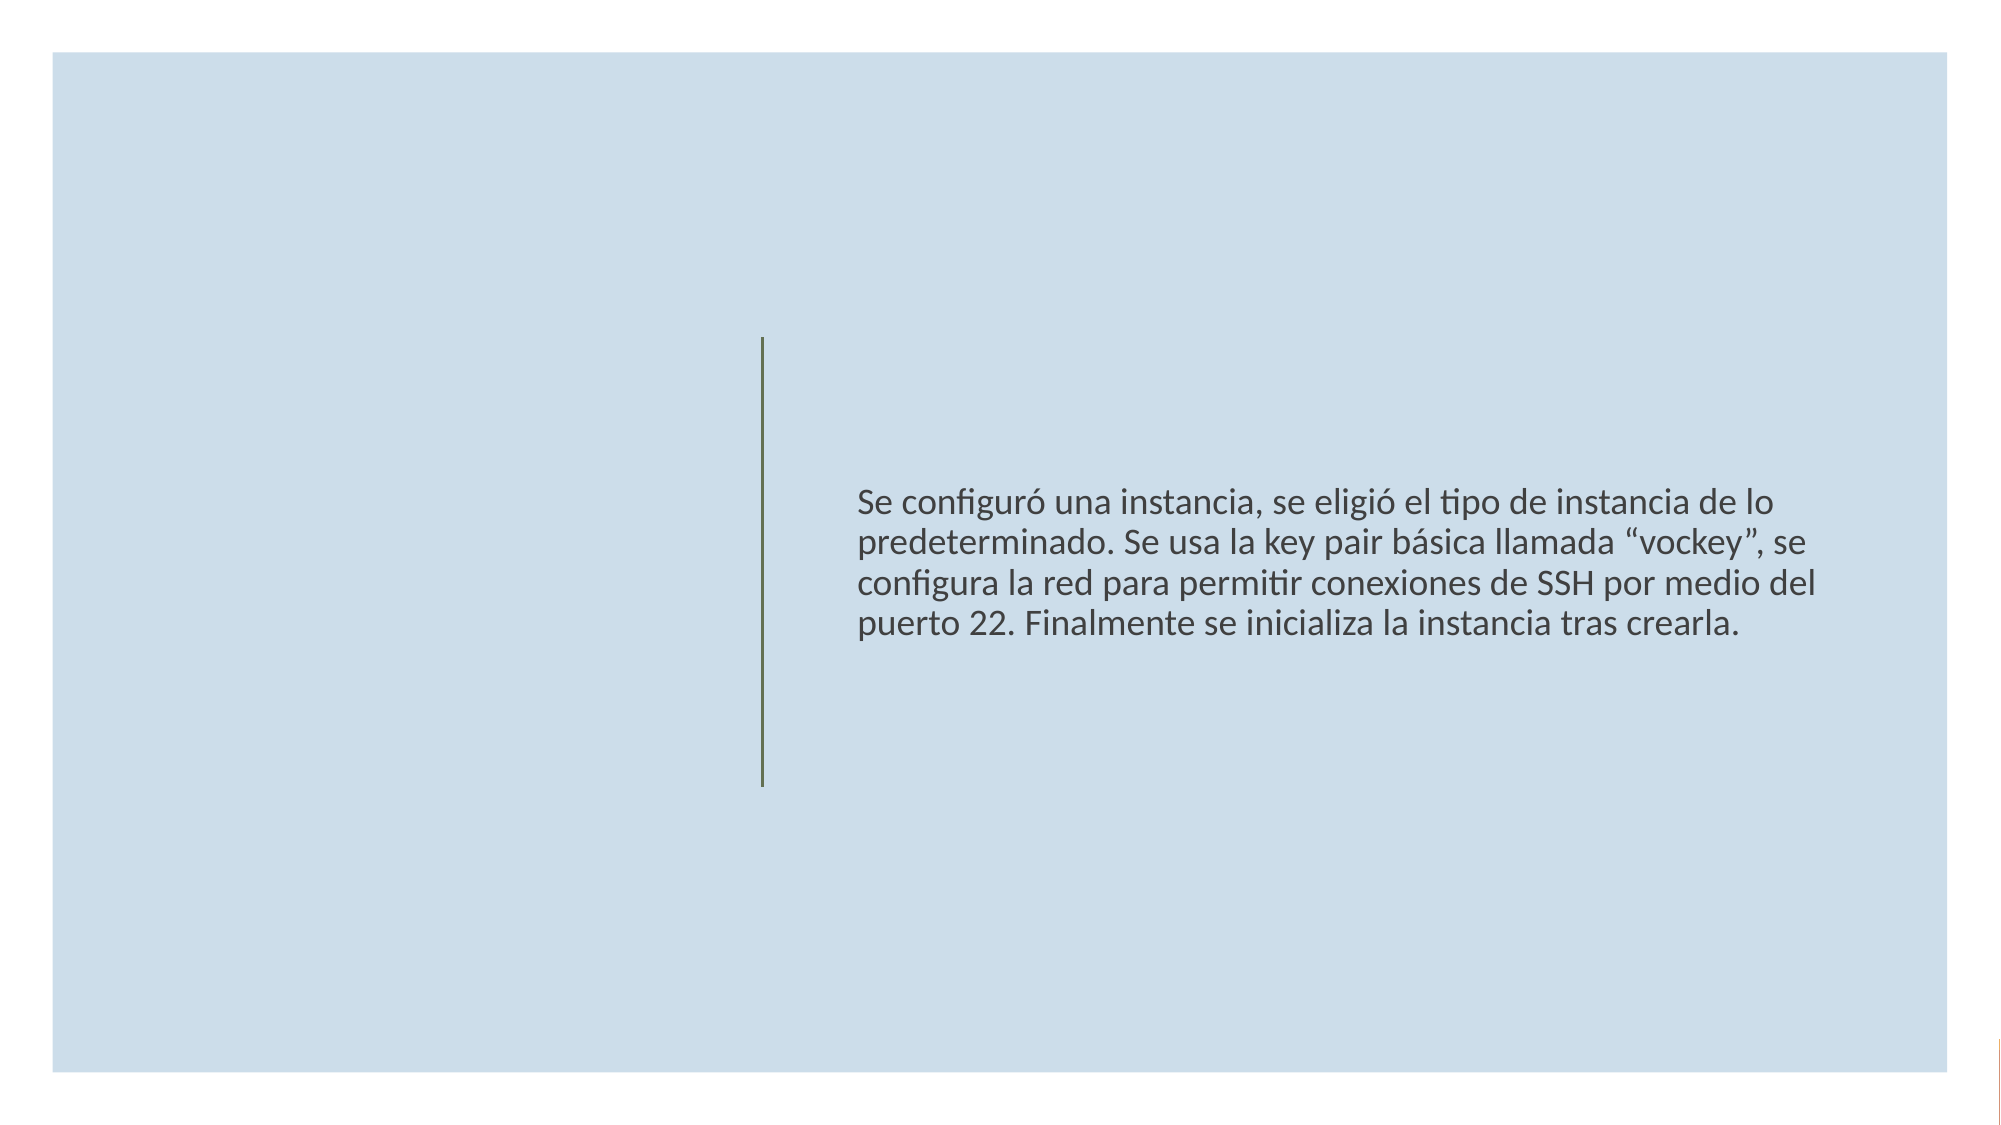

Se configuró una instancia, se eligió el tipo de instancia de lo predeterminado. Se usa la key pair básica llamada “vockey”, se configura la red para permitir conexiones de SSH por medio del puerto 22. Finalmente se inicializa la instancia tras crearla.